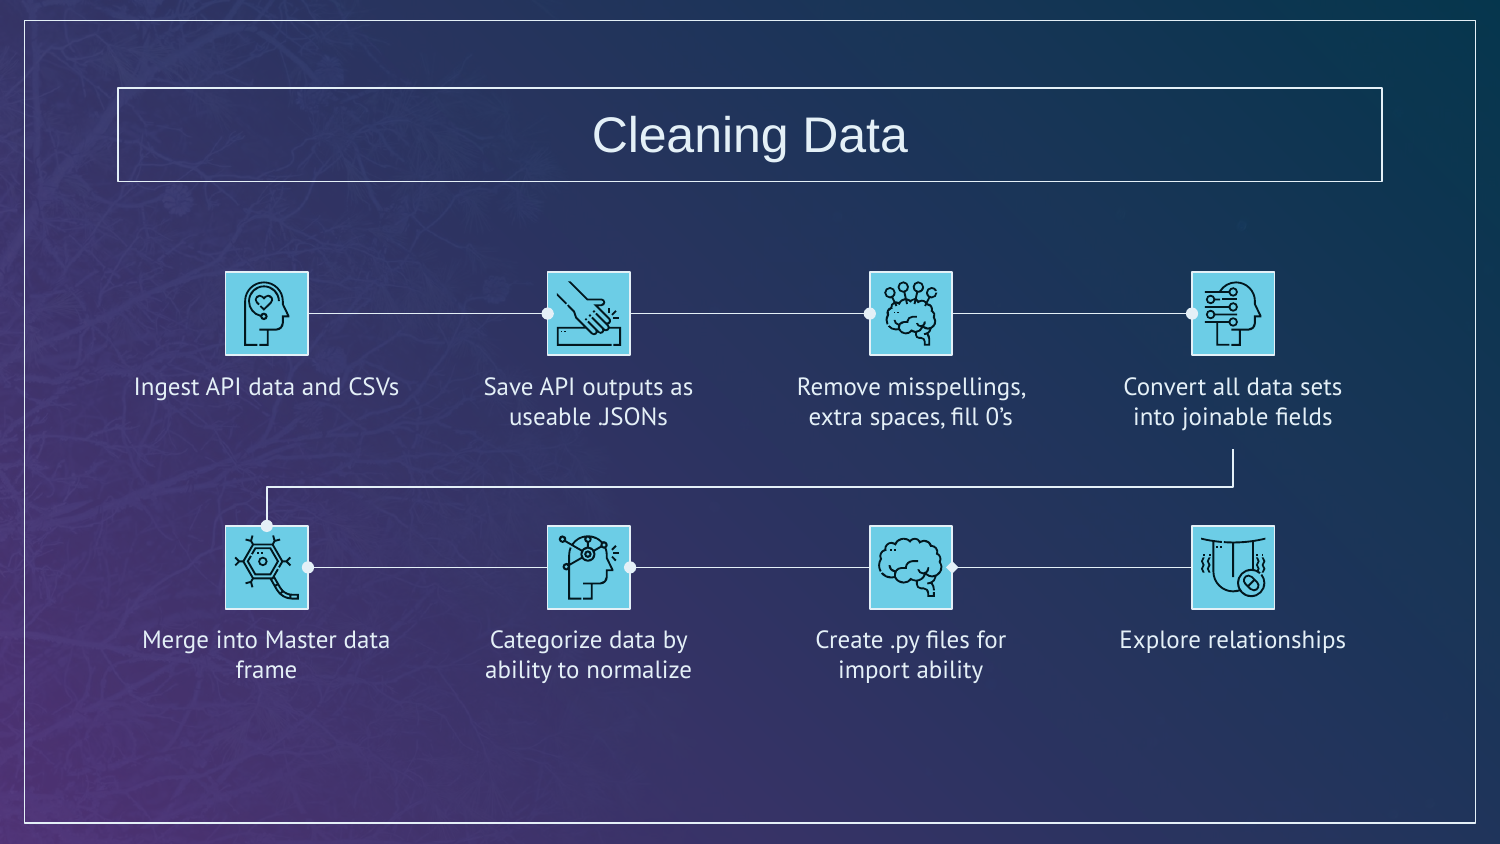

# Cleaning Data

Ingest API data and CSVs
Save API outputs as useable .JSONs
Remove misspellings, extra spaces, fill 0’s
Convert all data sets into joinable fields

Merge into Master data frame

Categorize data by ability to normalize
Create .py files for import ability
Explore relationships